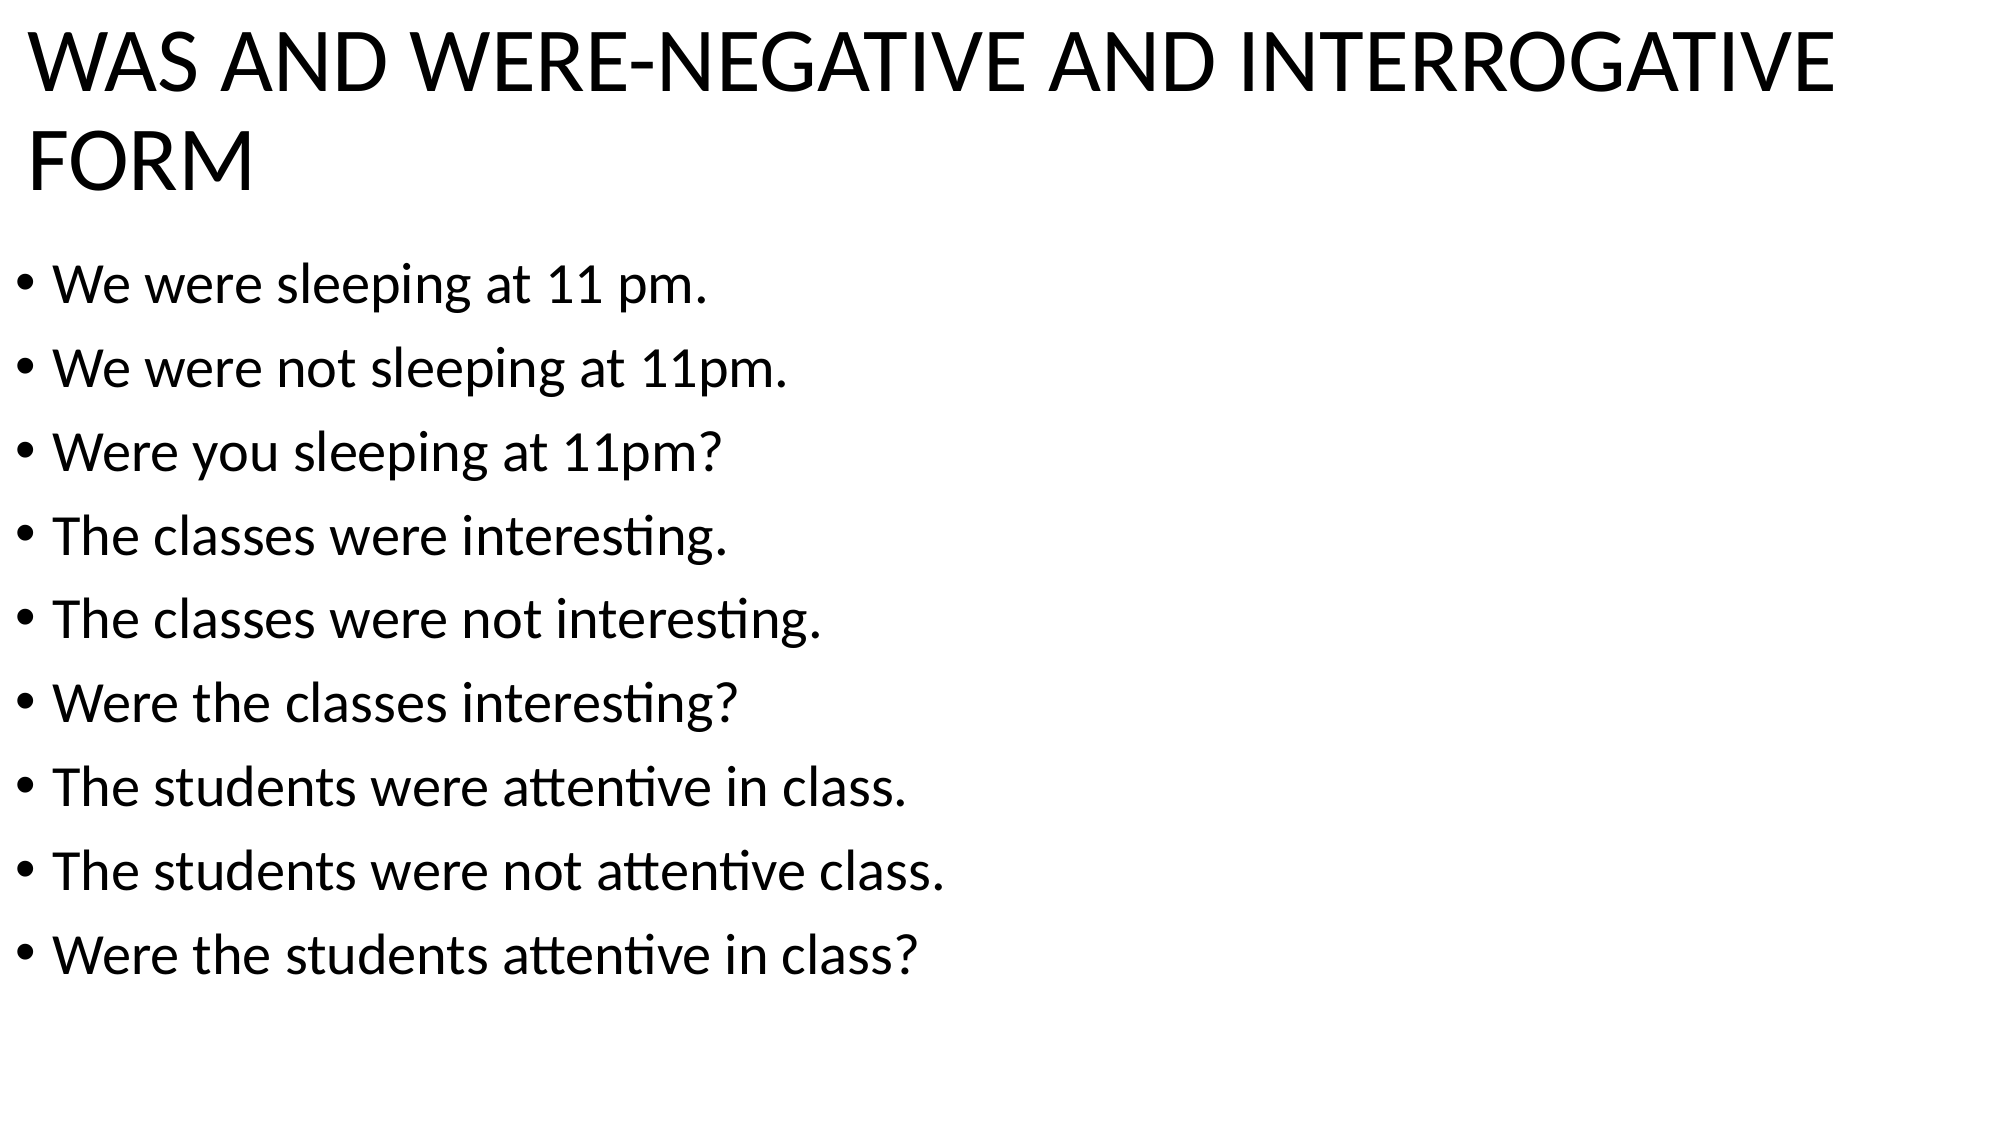

# WAS AND WERE-NEGATIVE AND INTERROGATIVE FORM
We were sleeping at 11 pm.
We were not sleeping at 11pm.
Were you sleeping at 11pm?
The classes were interesting.
The classes were not interesting.
Were the classes interesting?
The students were attentive in class.
The students were not attentive class.
Were the students attentive in class?